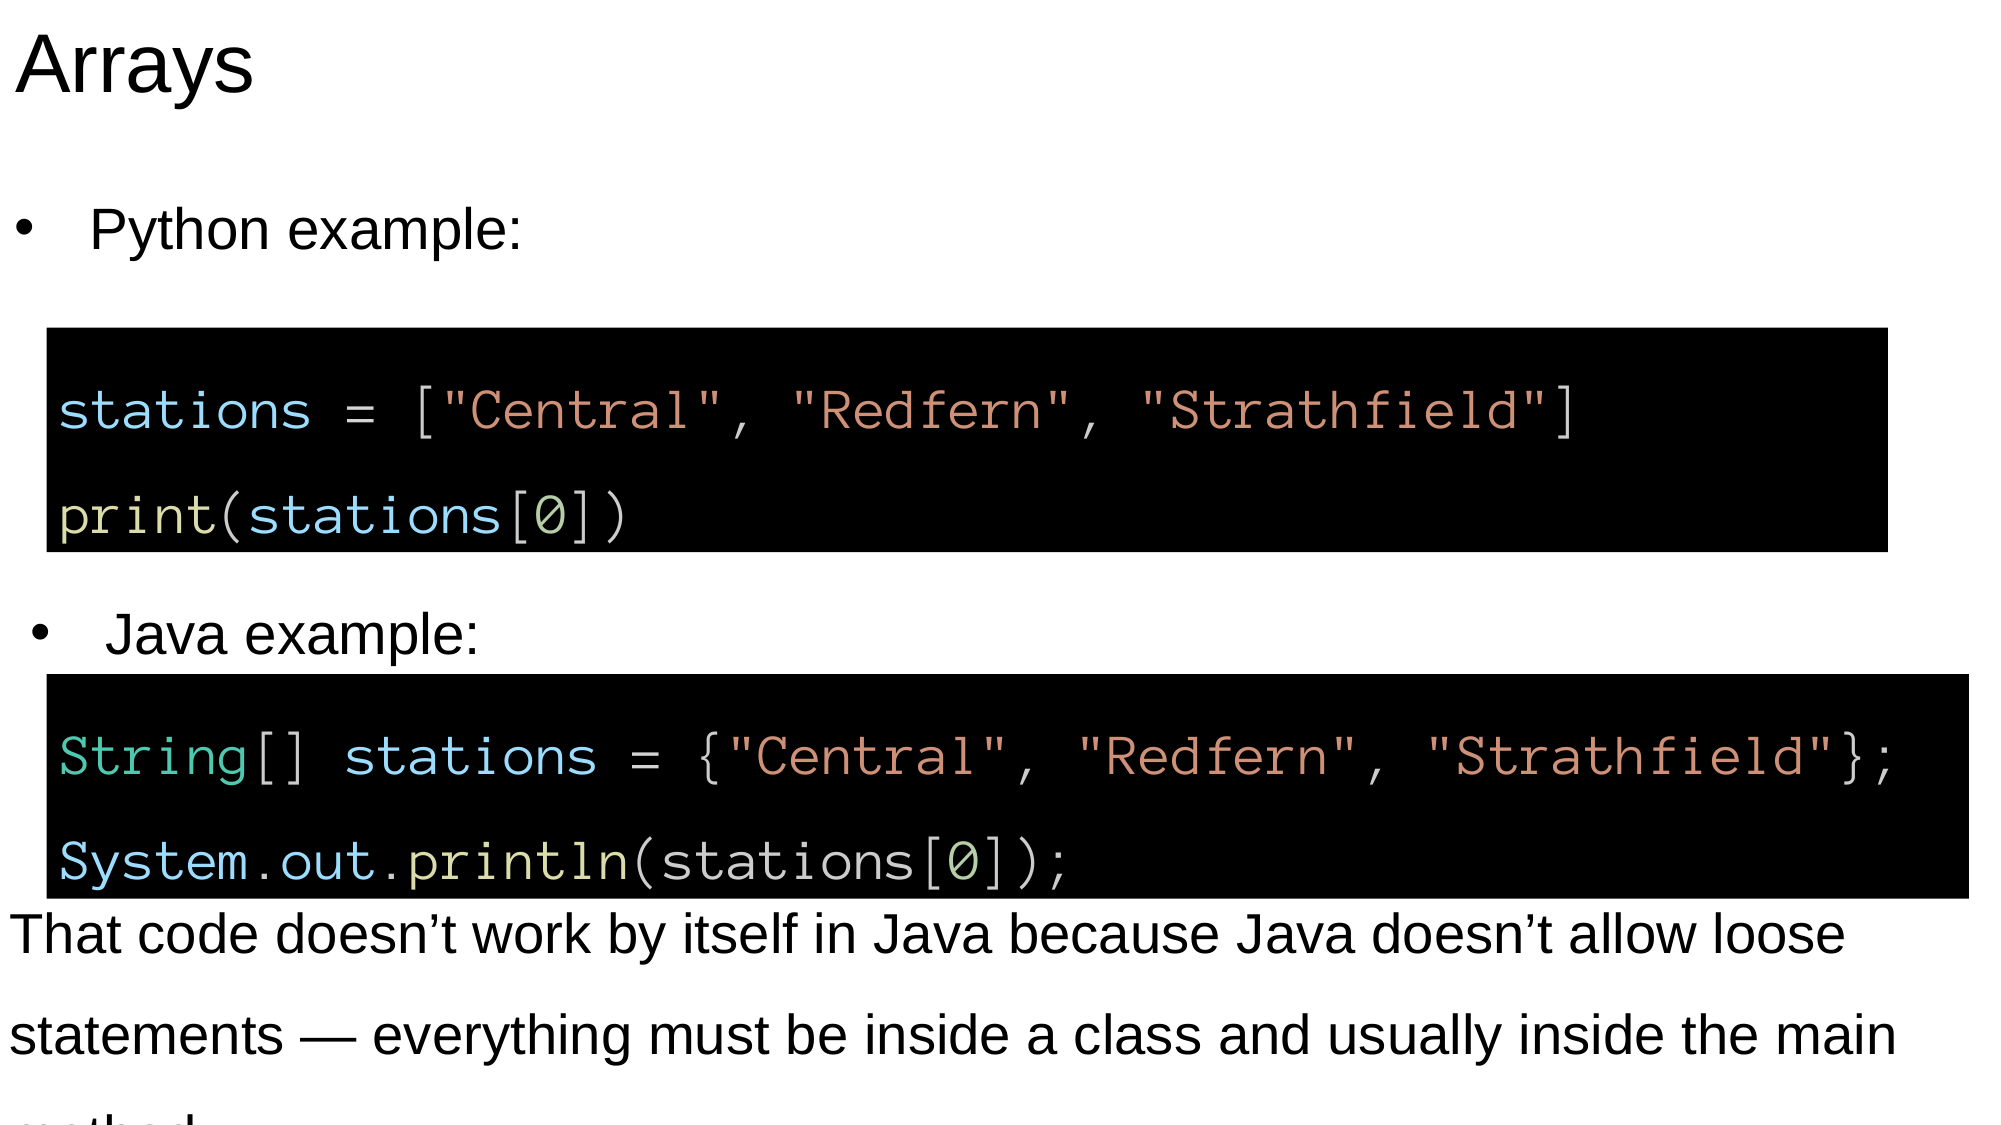

# Arrays
Python example:
stations = ["Central", "Redfern", "Strathfield"]
print(stations[0])
Java example:
String[] stations = {"Central", "Redfern", "Strathfield"};
System.out.println(stations[0]);
That code doesn’t work by itself in Java because Java doesn’t allow loose statements — everything must be inside a class and usually inside the main method.